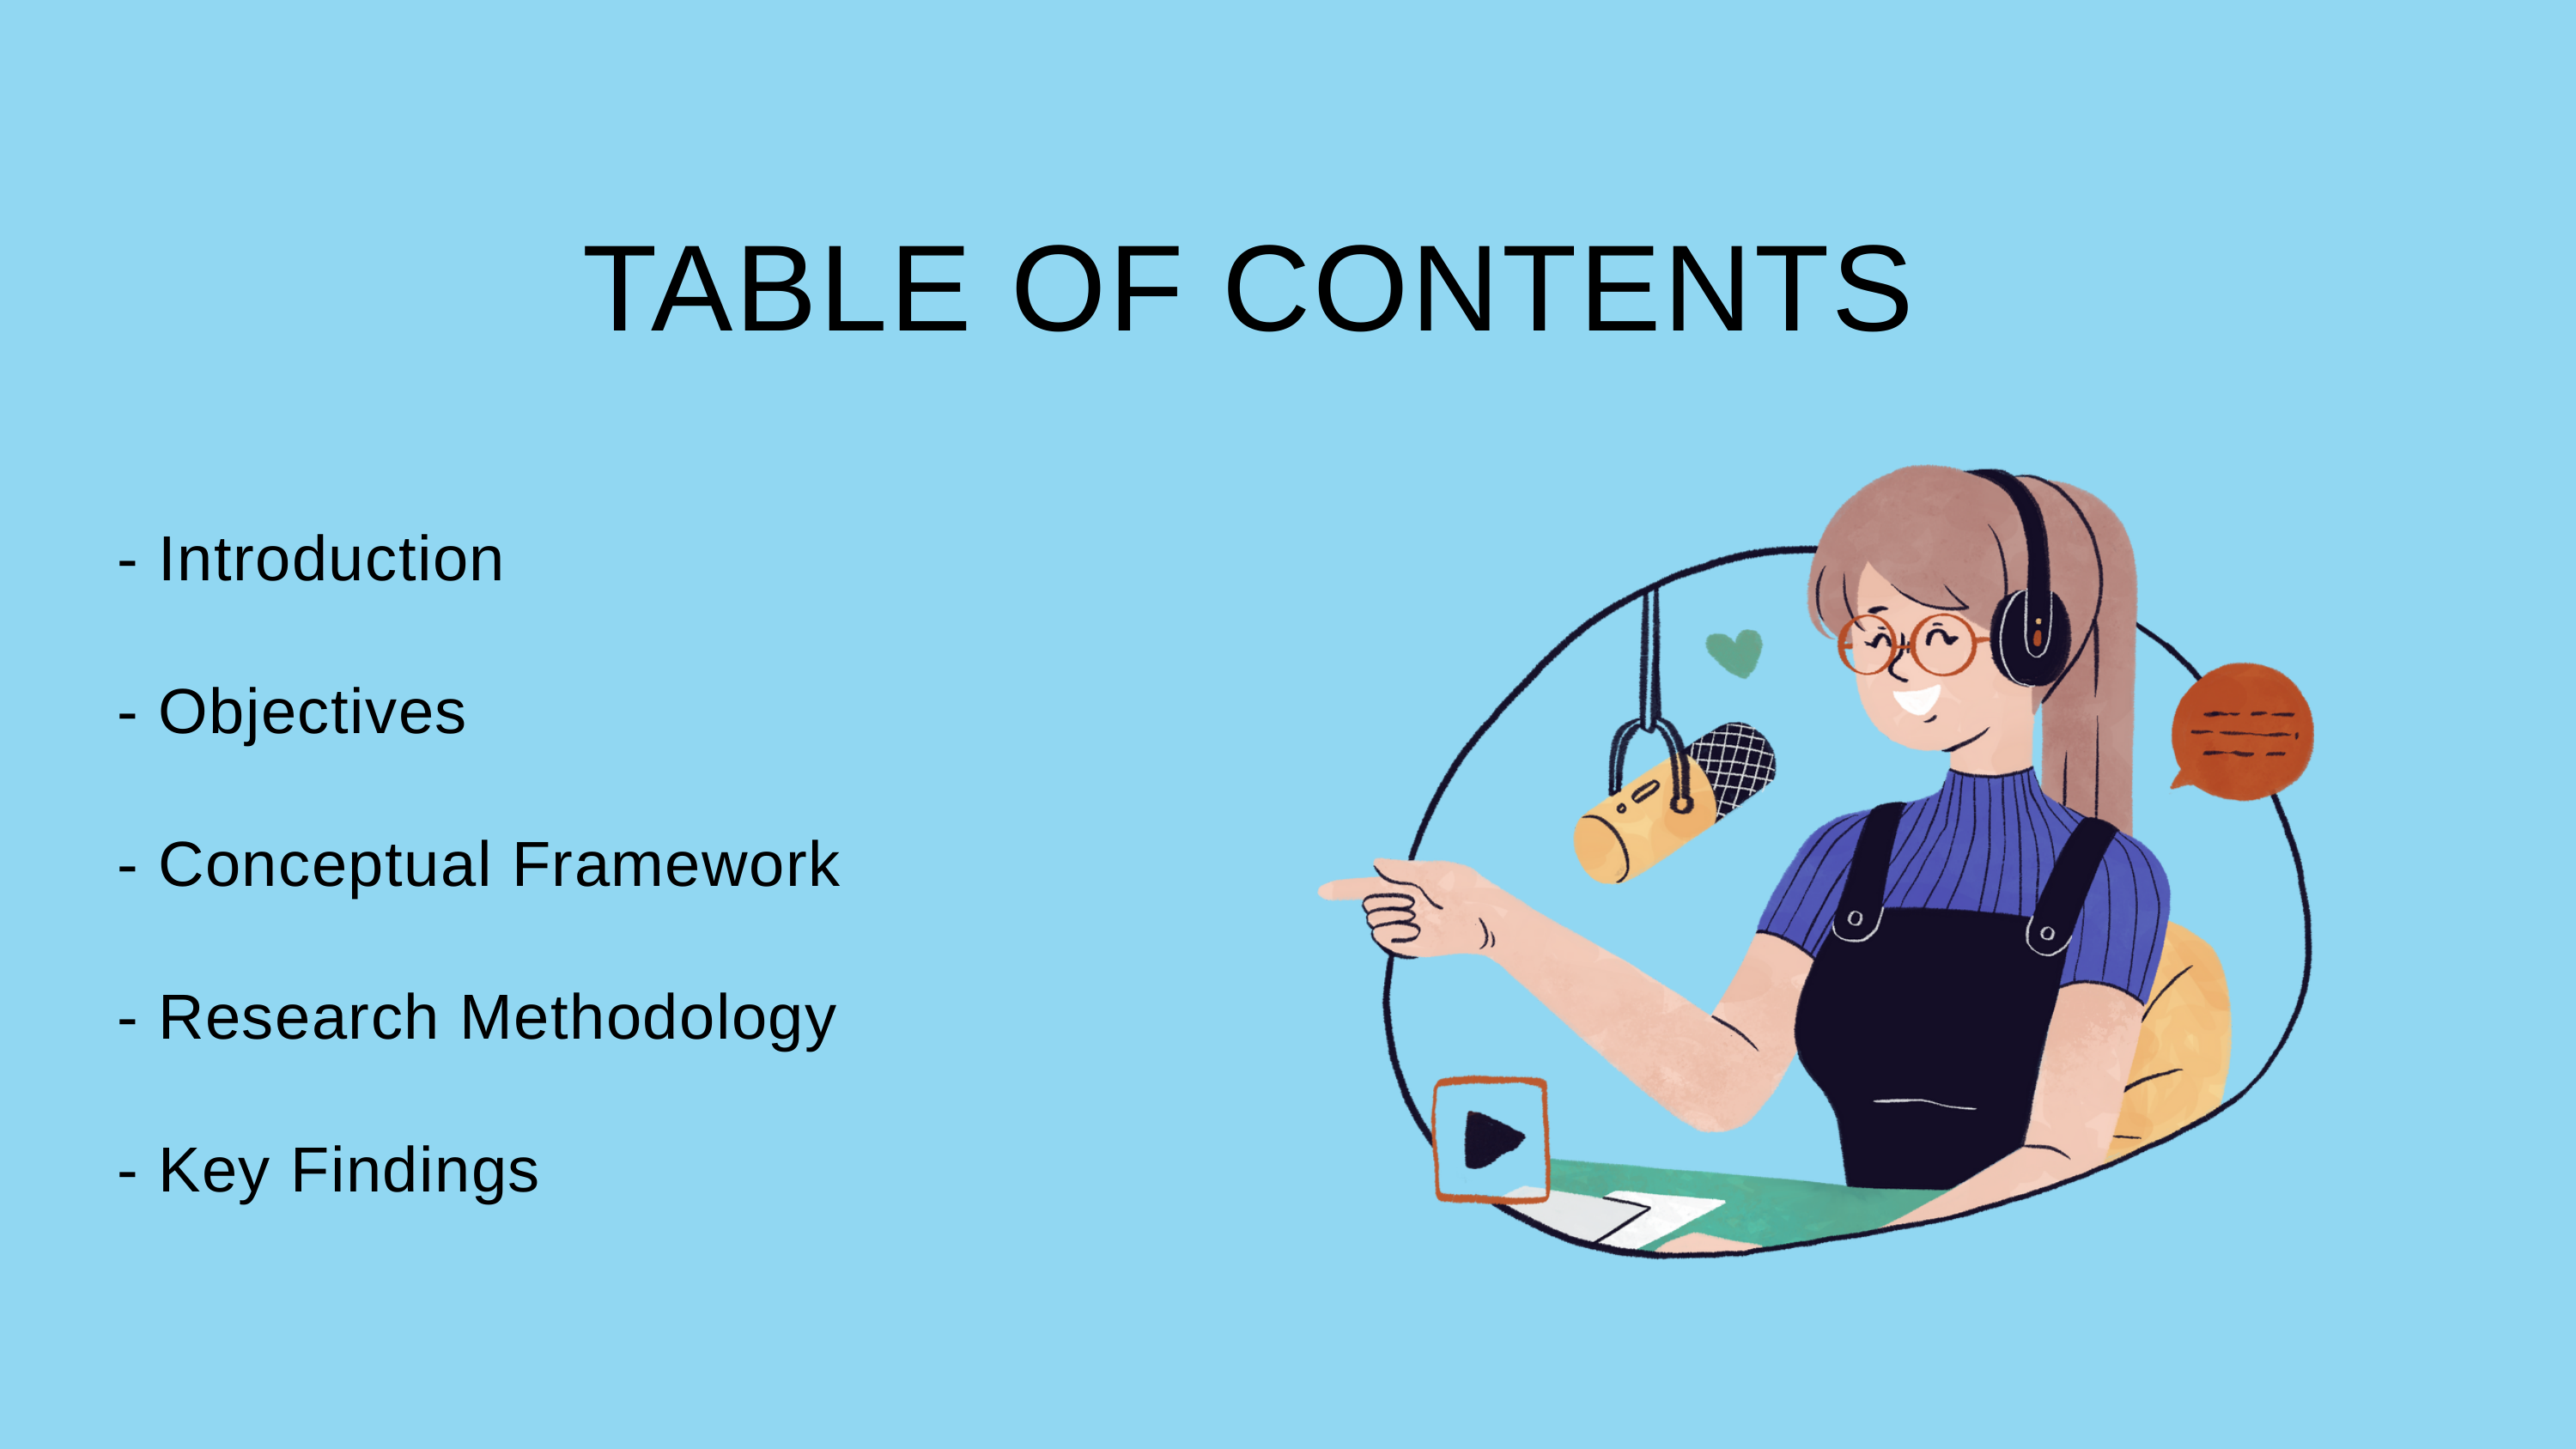

TABLE OF CONTENTS

- Introduction

- Objectives

- Conceptual Framework

- Research Methodology

- Key Findings